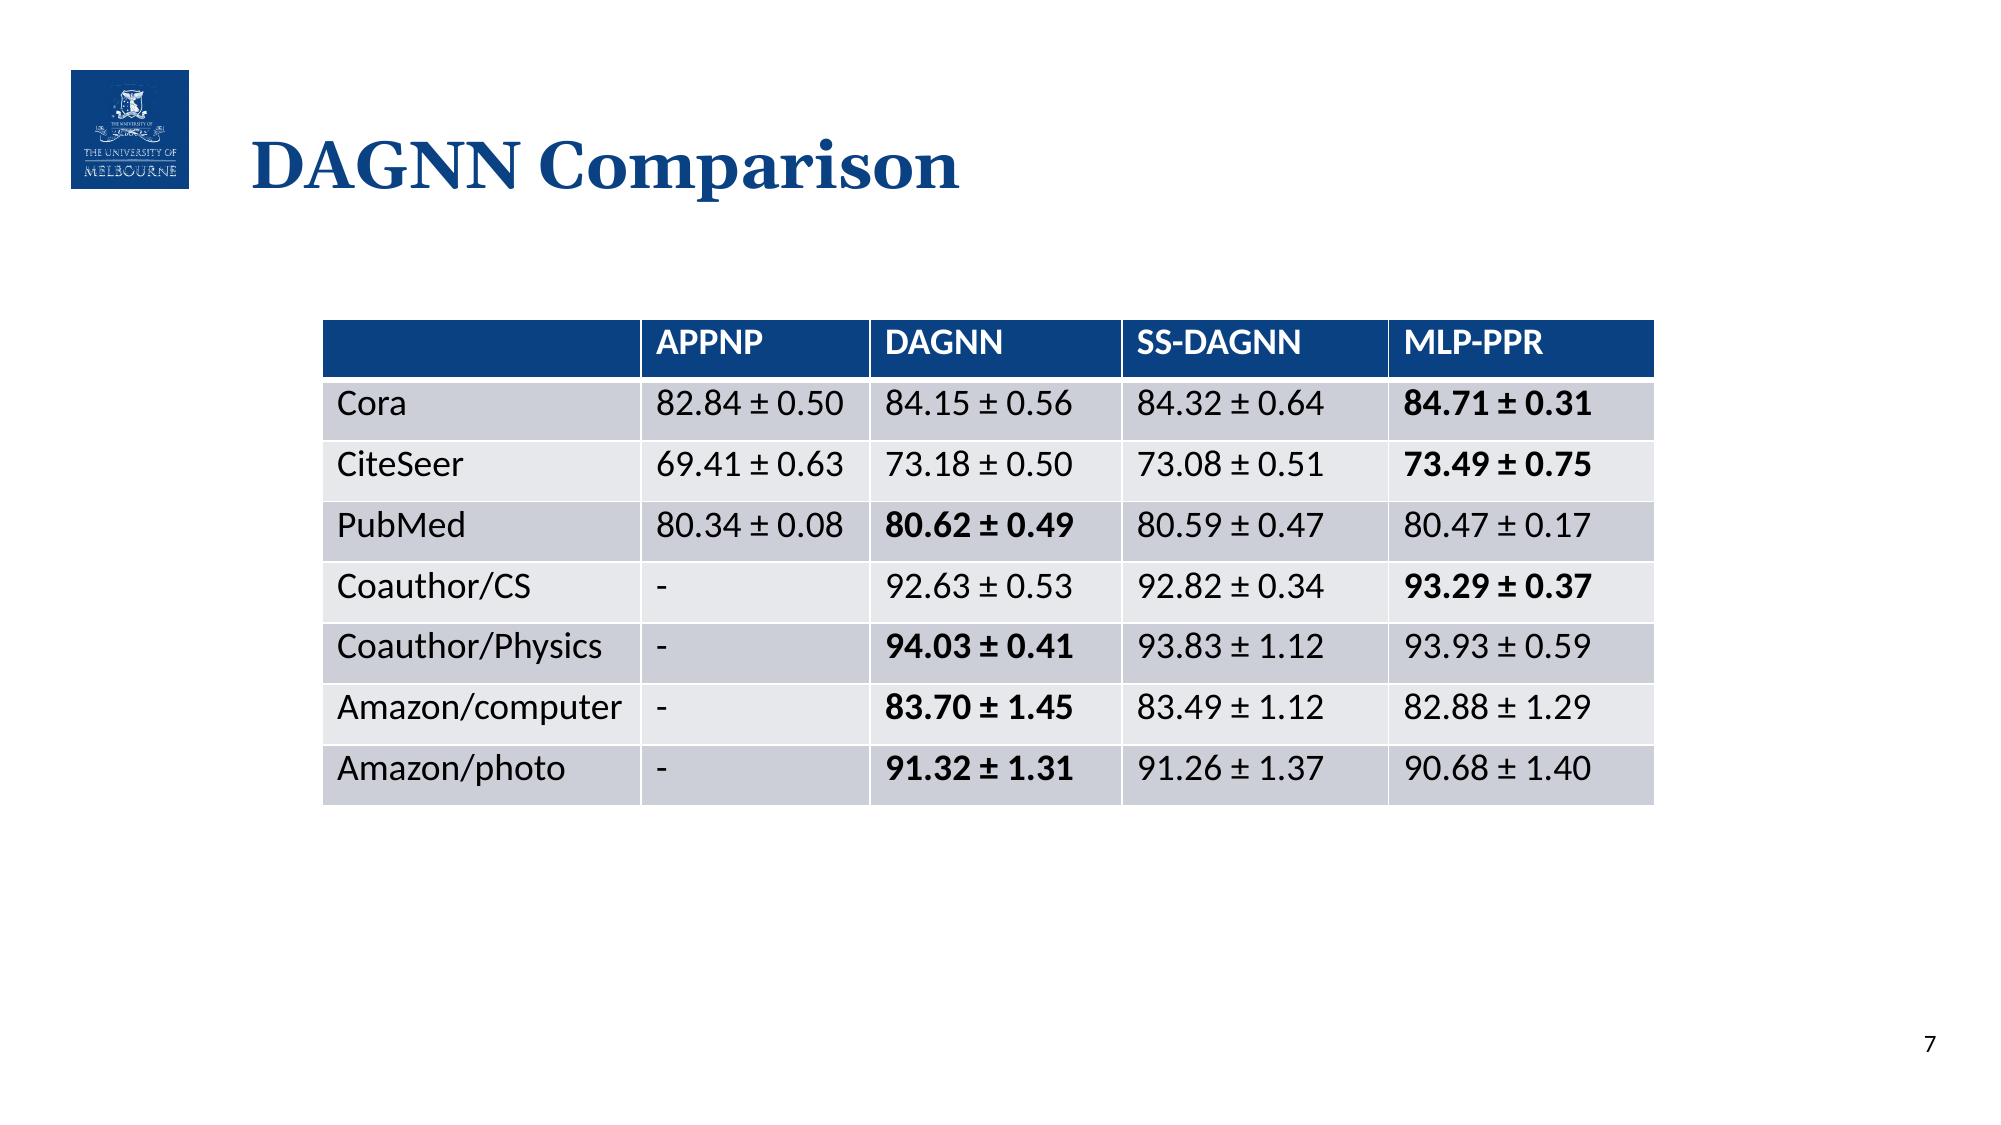

# DAGNN Comparison
|  | APPNP | DAGNN | SS-DAGNN | MLP-PPR |
| --- | --- | --- | --- | --- |
| Cora | 82.84 ± 0.50 | 84.15 ± 0.56 | 84.32 ± 0.64 | 84.71 ± 0.31 |
| CiteSeer | 69.41 ± 0.63 | 73.18 ± 0.50 | 73.08 ± 0.51 | 73.49 ± 0.75 |
| PubMed | 80.34 ± 0.08 | 80.62 ± 0.49 | 80.59 ± 0.47 | 80.47 ± 0.17 |
| Coauthor/CS | - | 92.63 ± 0.53 | 92.82 ± 0.34 | 93.29 ± 0.37 |
| Coauthor/Physics | - | 94.03 ± 0.41 | 93.83 ± 1.12 | 93.93 ± 0.59 |
| Amazon/computer | - | 83.70 ± 1.45 | 83.49 ± 1.12 | 82.88 ± 1.29 |
| Amazon/photo | - | 91.32 ± 1.31 | 91.26 ± 1.37 | 90.68 ± 1.40 |
7